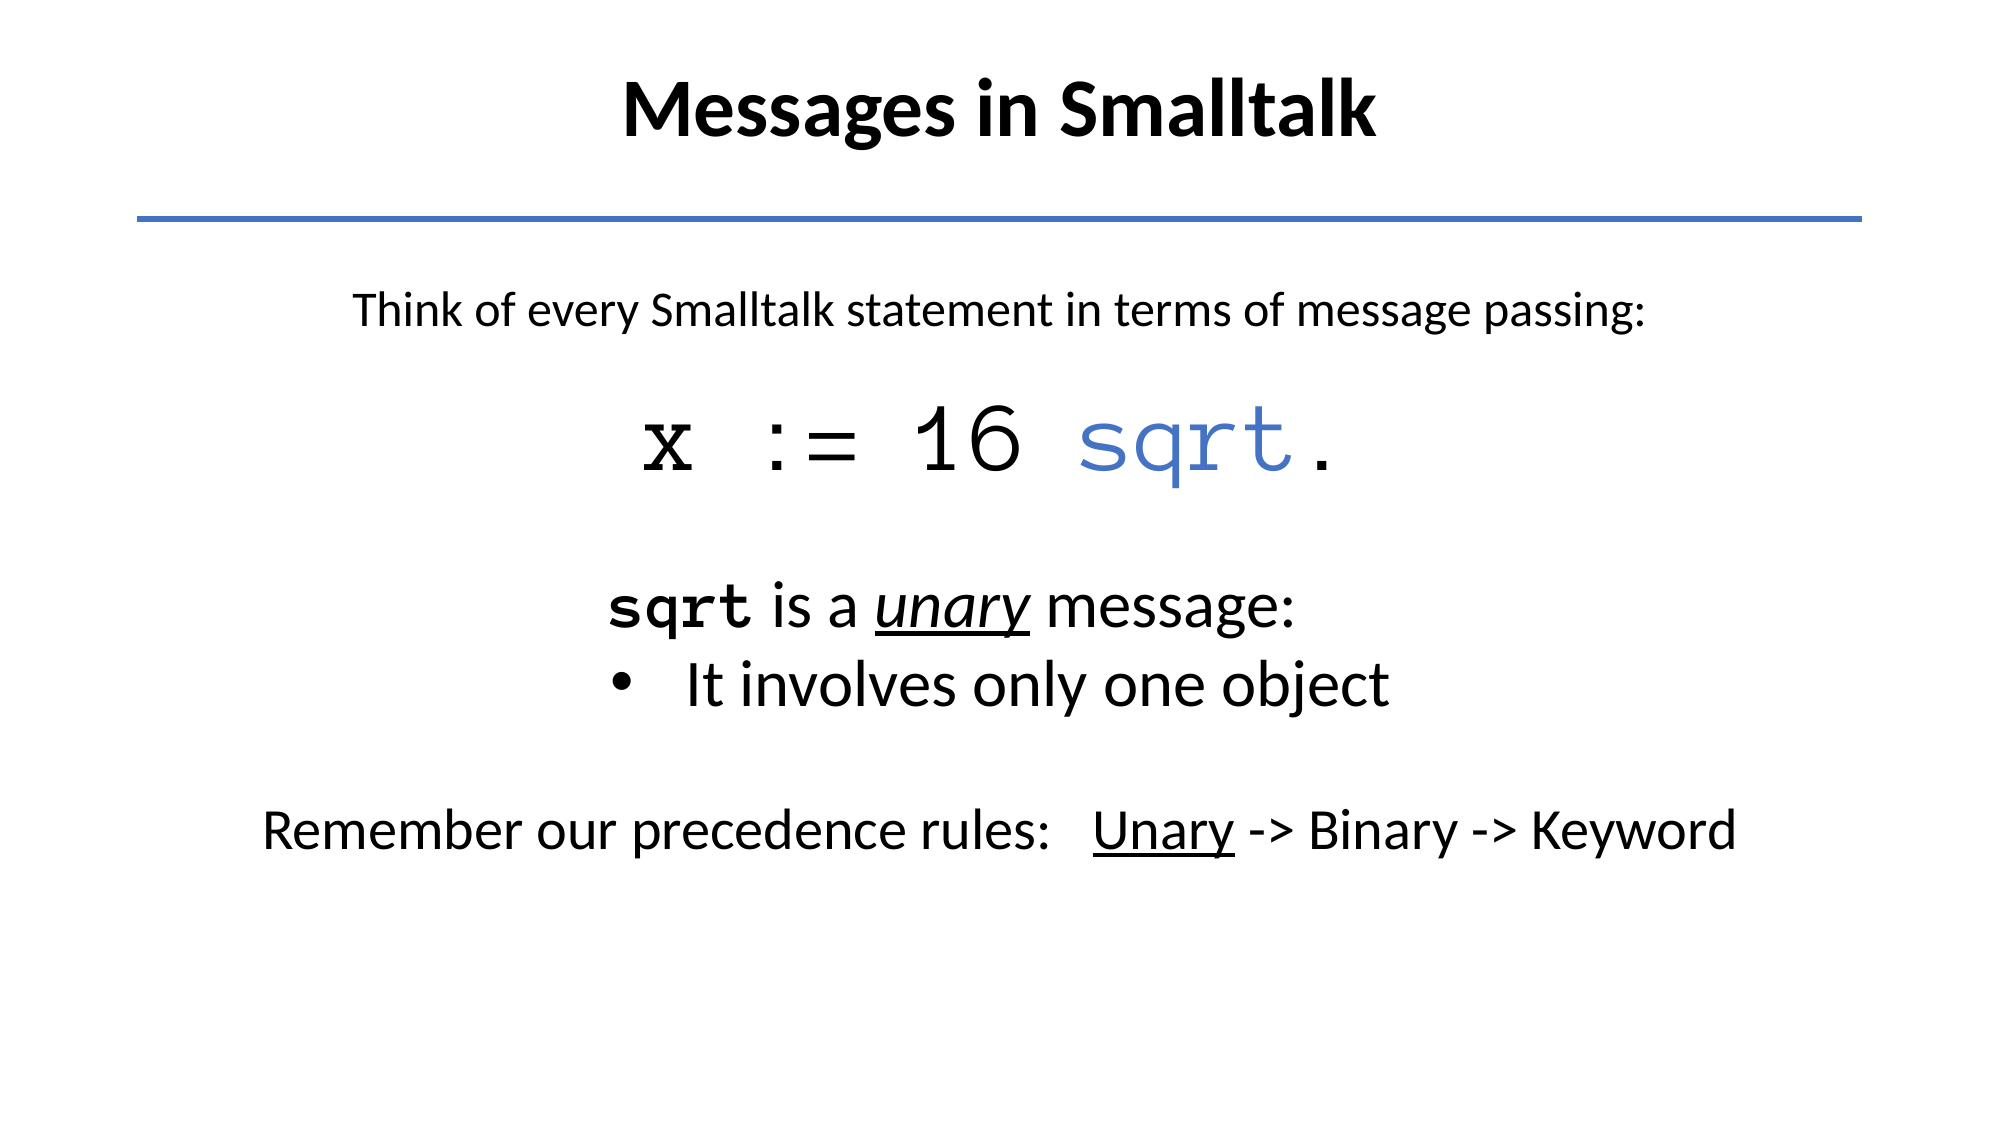

Messages in Smalltalk
Think of every Smalltalk statement in terms of message passing:
x := 16 sqrt.
sqrt is a unary message:
It involves only one object
Remember our precedence rules:   Unary -> Binary -> Keyword